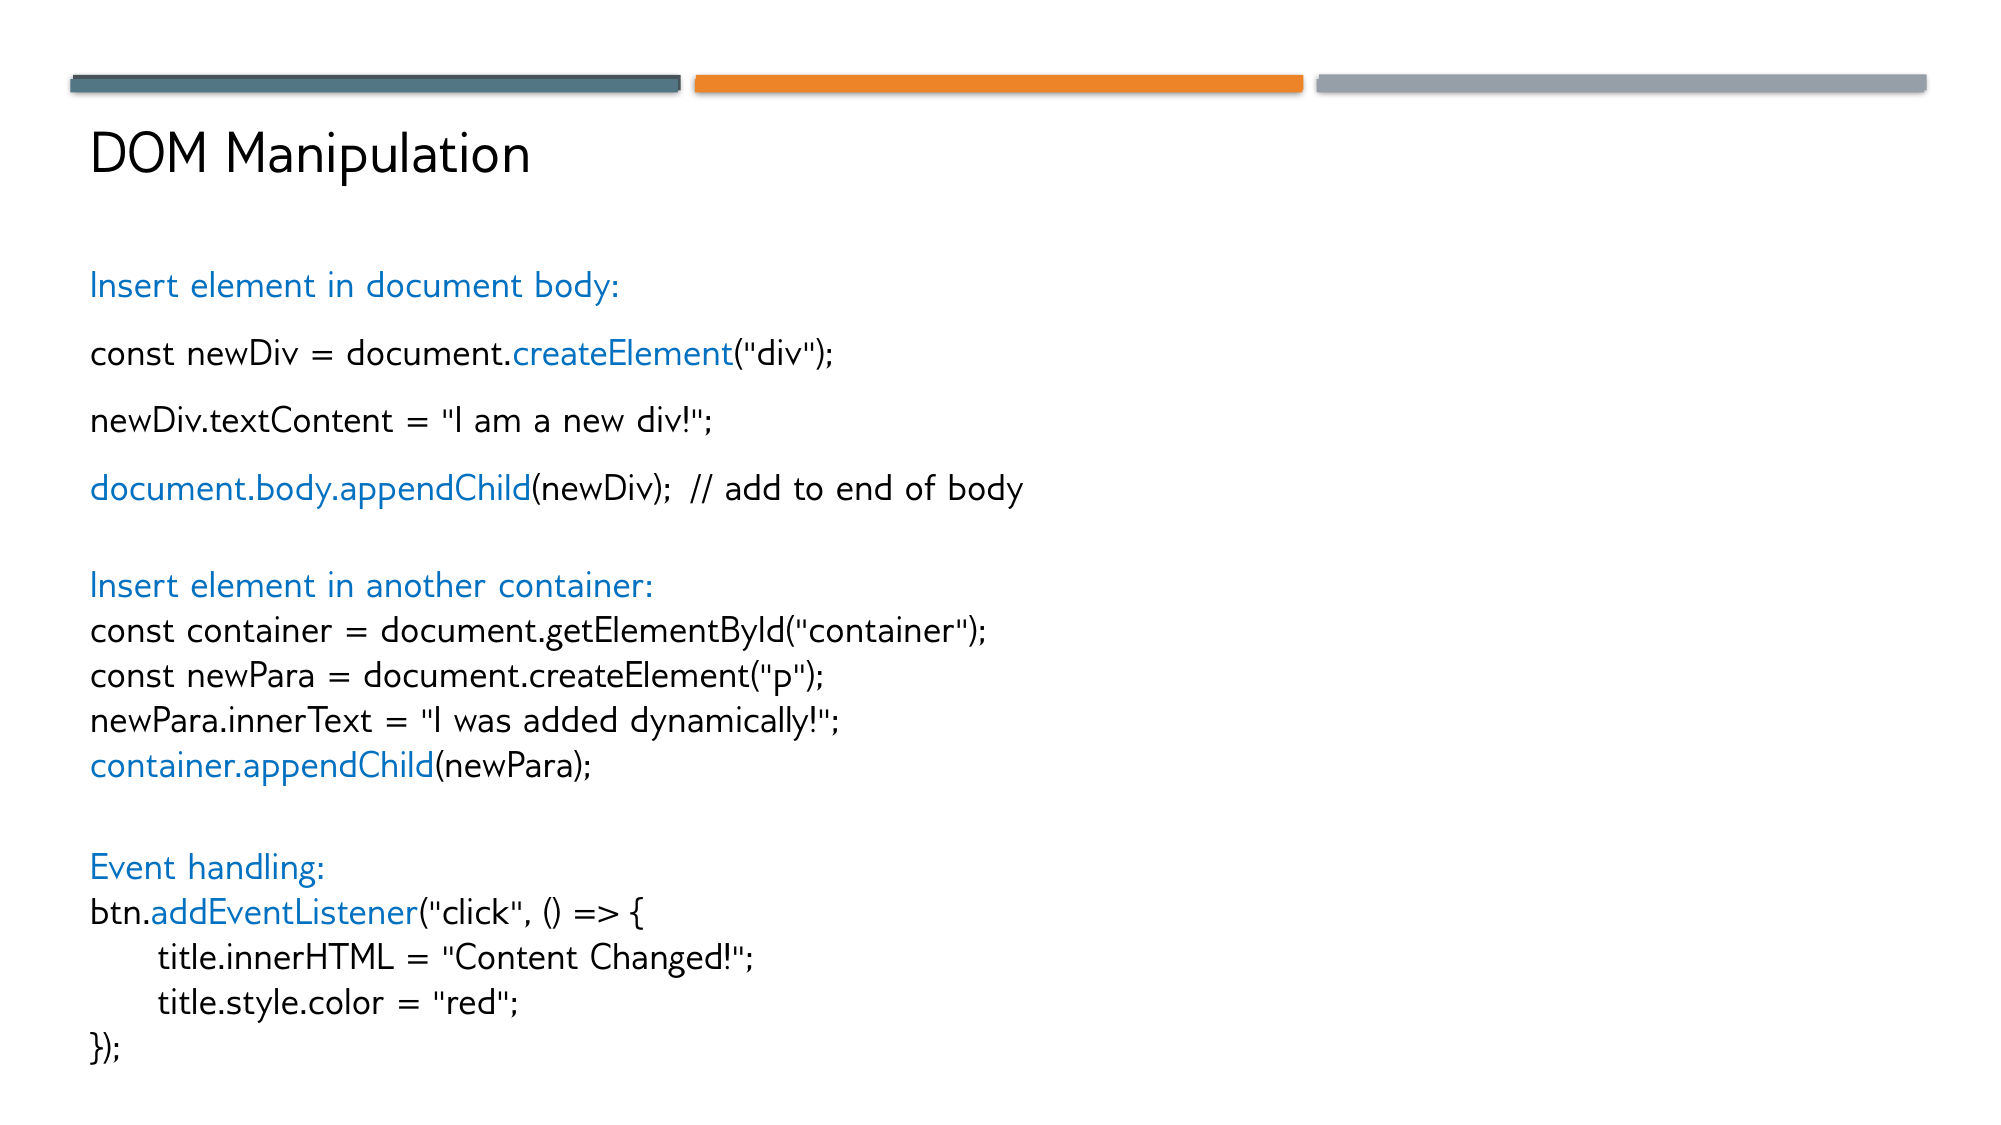

# DOM Manipulation
Insert element in document body:
const newDiv = document.createElement("div");
newDiv.textContent = "I am a new div!";
document.body.appendChild(newDiv); 	// add to end of body
Insert element in another container:
const container = document.getElementById("container");
const newPara = document.createElement("p");
newPara.innerText = "I was added dynamically!";
container.appendChild(newPara);
Event handling:
btn.addEventListener("click", () => {
      title.innerHTML = "Content Changed!";
      title.style.color = "red";
});